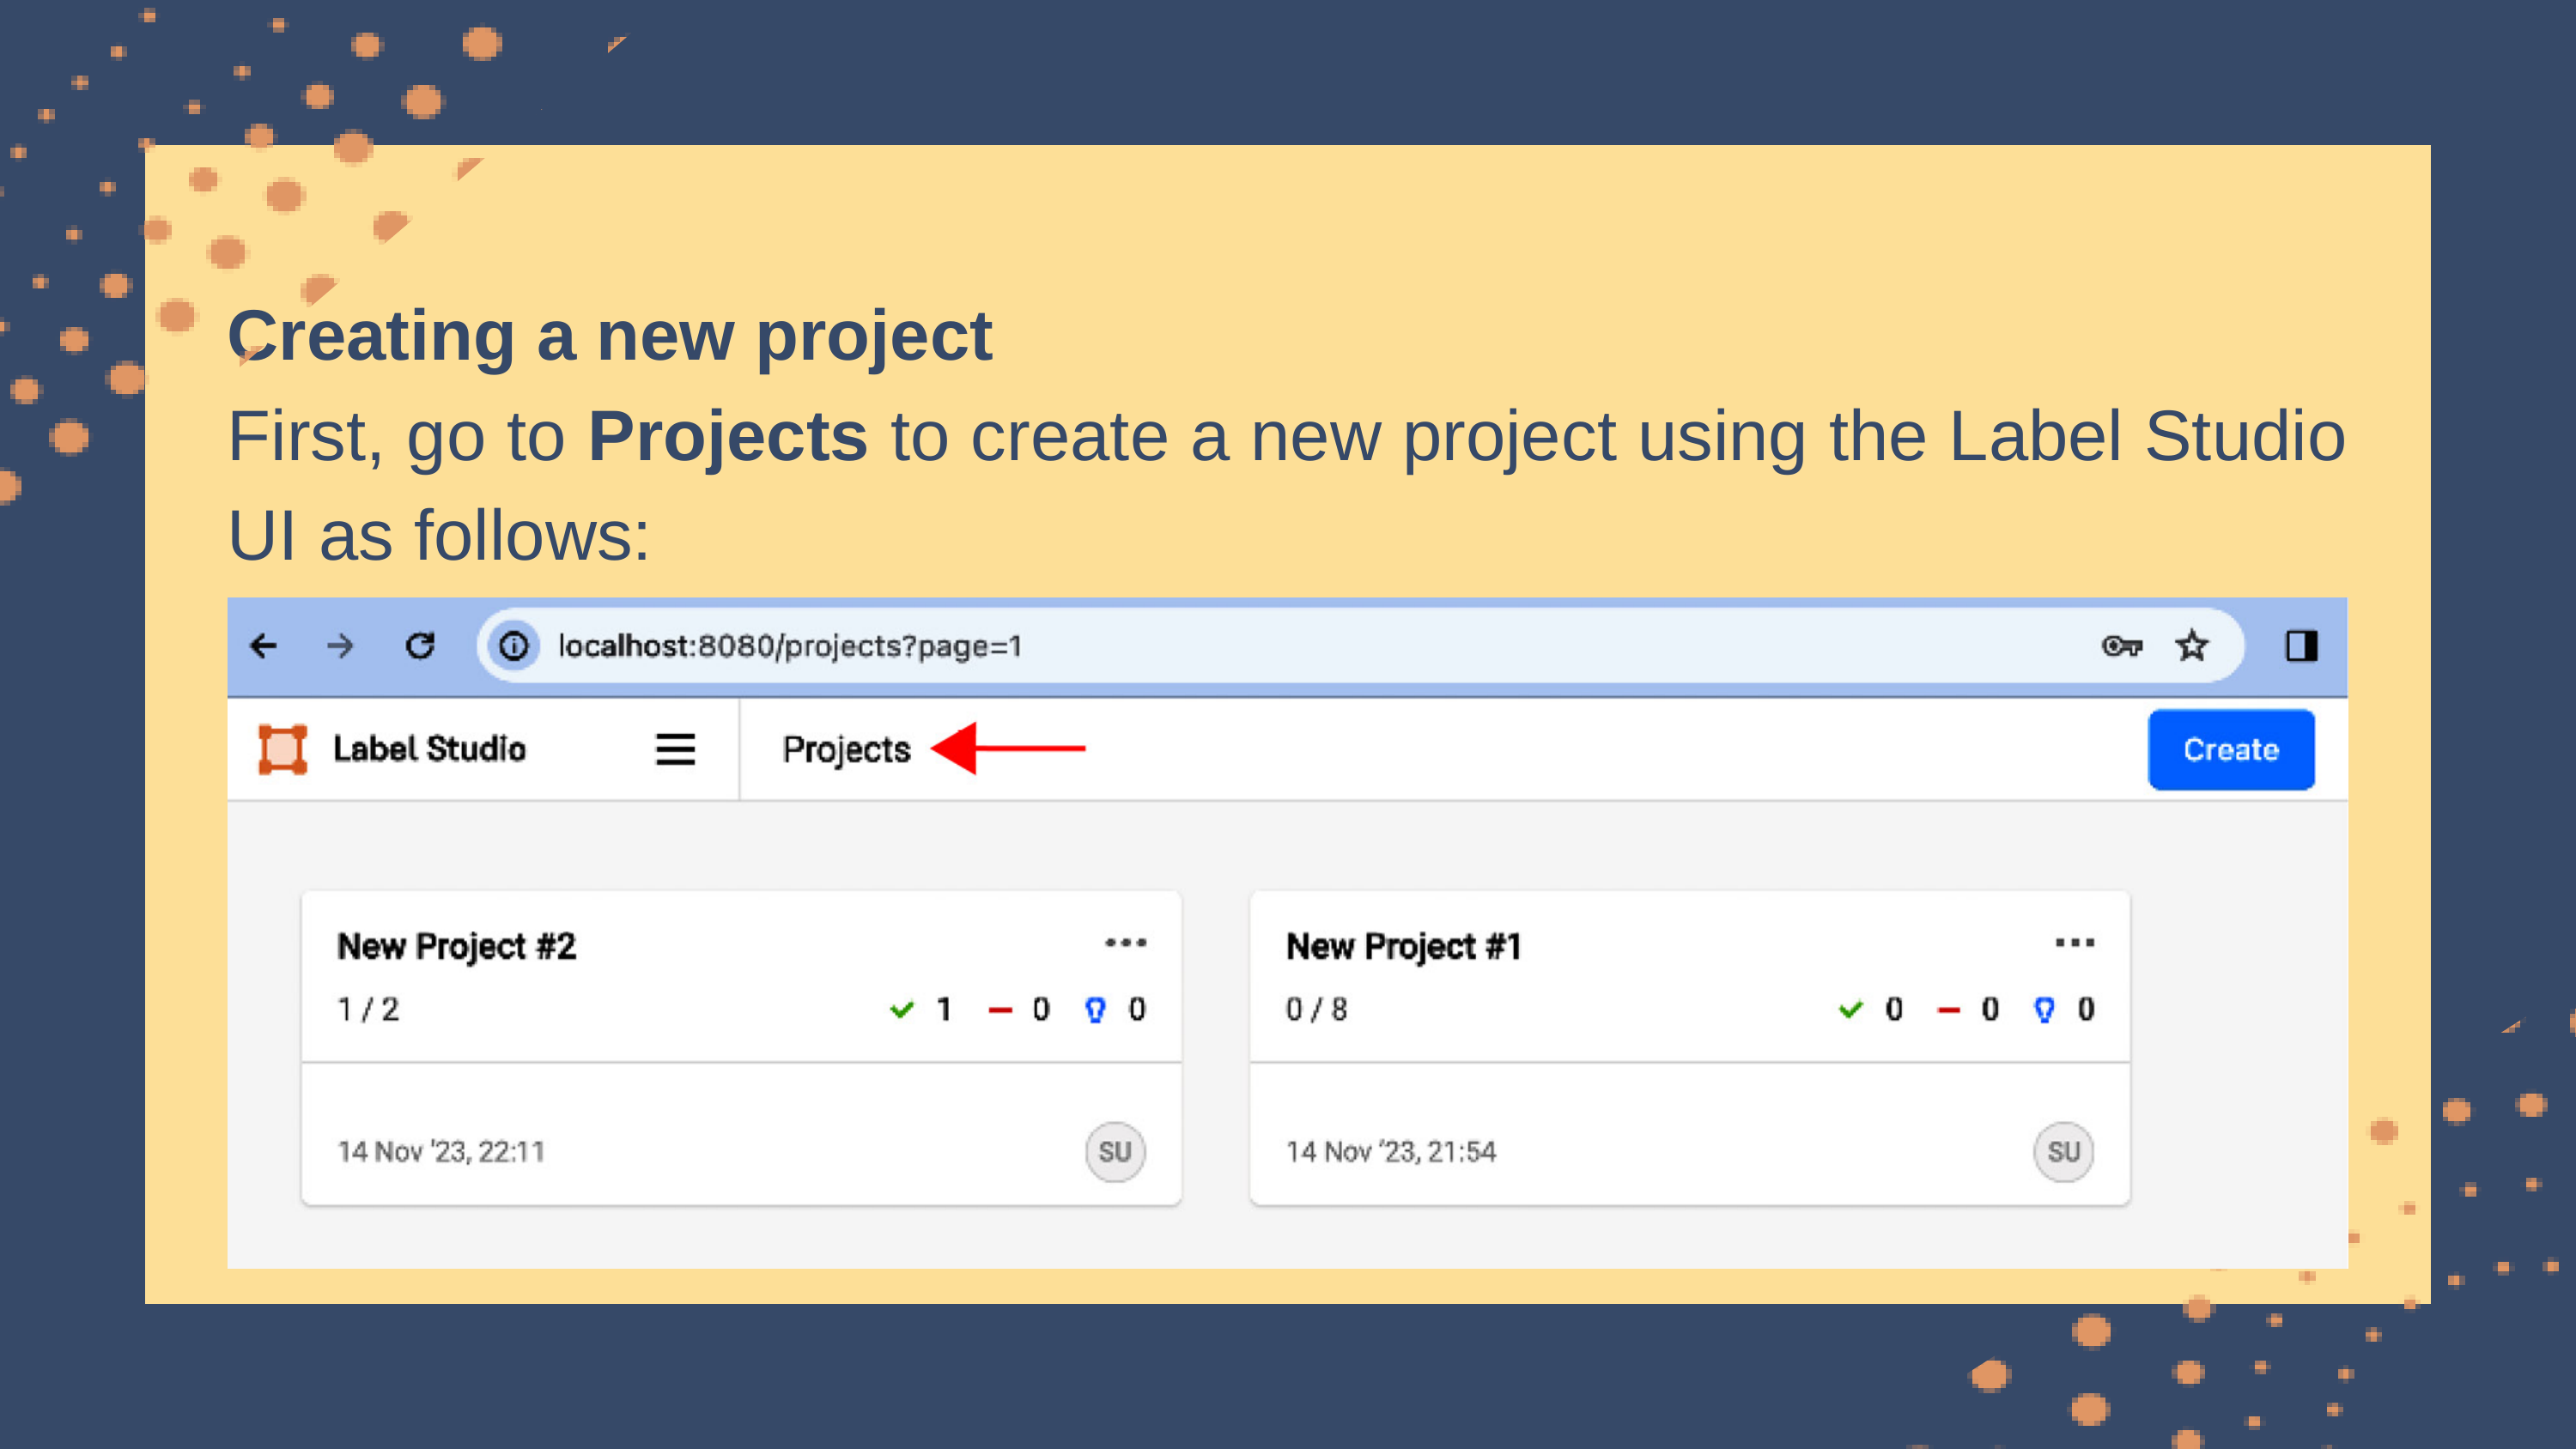

Creating a new project
First, go to Projects to create a new project using the Label Studio UI as follows: